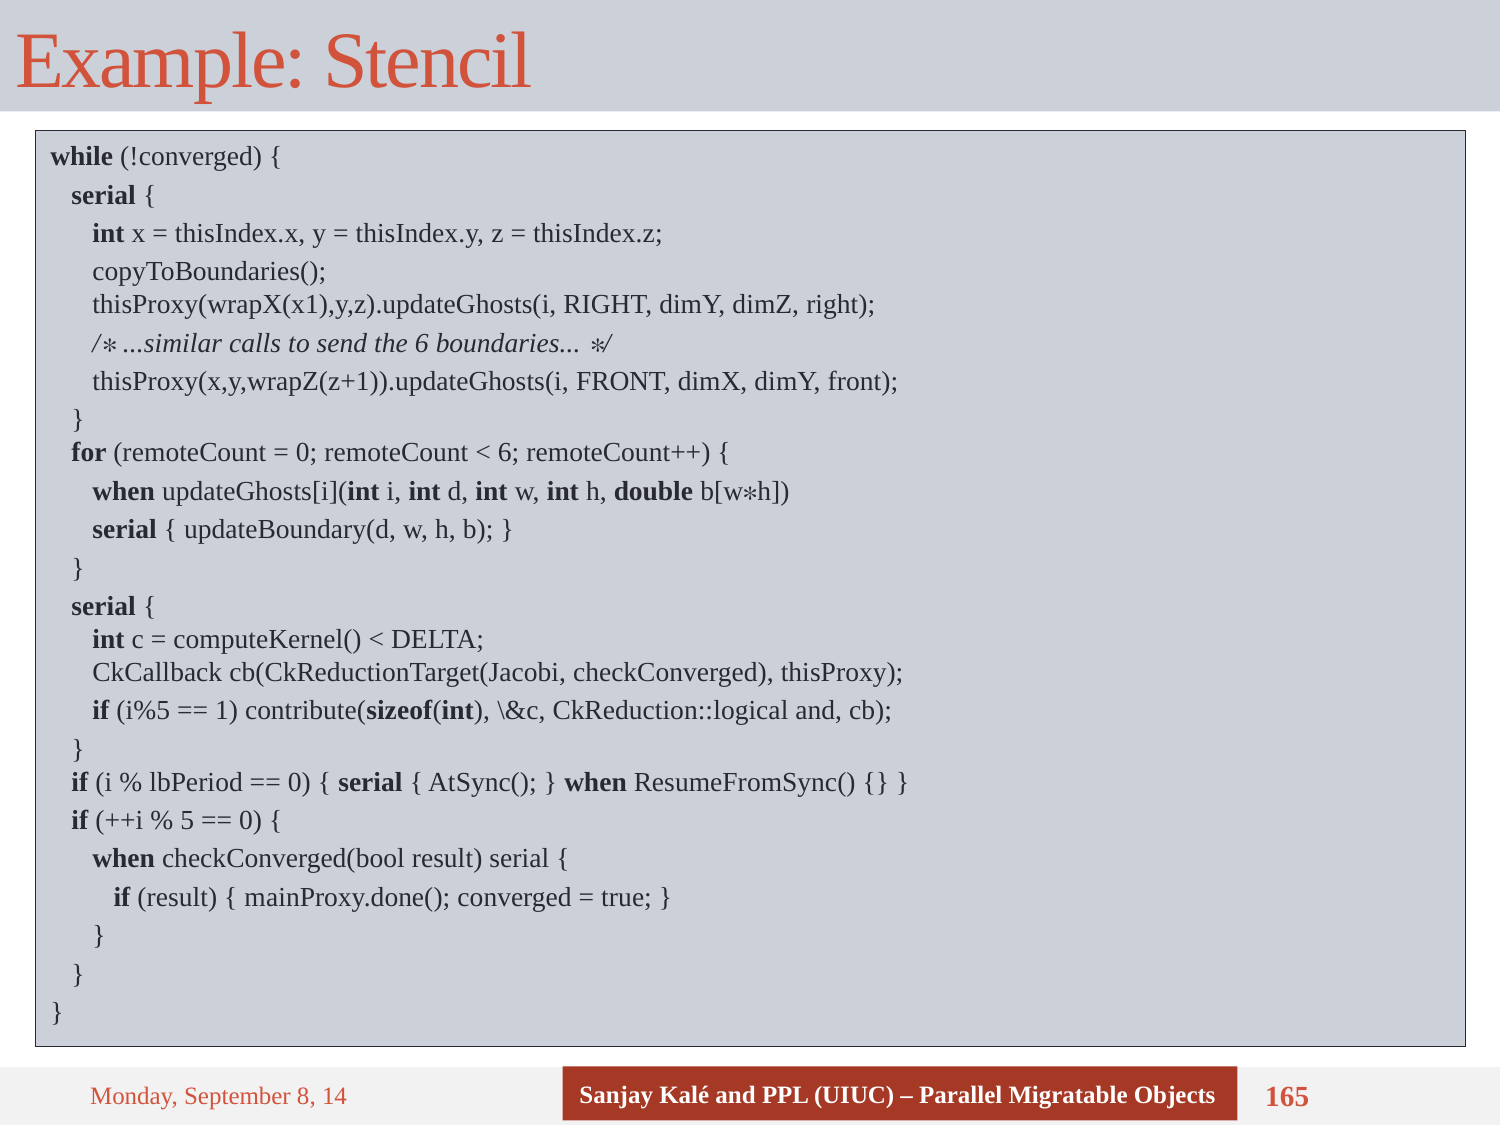

# Example: Stencil
while (!converged) {
   serial {
      int x = thisIndex.x, y = thisIndex.y, z = thisIndex.z;
      copyToBoundaries();
      thisProxy(wrapX(x1),y,z).updateGhosts(i, RIGHT, dimY, dimZ, right);
      /∗ ...similar calls to send the 6 boundaries... ∗/
      thisProxy(x,y,wrapZ(z+1)).updateGhosts(i, FRONT, dimX, dimY, front);
   }
   for (remoteCount = 0; remoteCount < 6; remoteCount++) {
      when updateGhosts[i](int i, int d, int w, int h, double b[w∗h])
      serial { updateBoundary(d, w, h, b); }
   }
   serial {
      int c = computeKernel() < DELTA;
      CkCallback cb(CkReductionTarget(Jacobi, checkConverged), thisProxy);
      if (i%5 == 1) contribute(sizeof(int), \&c, CkReduction::logical and, cb);
   }
   if (i % lbPeriod == 0) { serial { AtSync(); } when ResumeFromSync() {} }
   if (++i % 5 == 0) {
      when checkConverged(bool result) serial {
         if (result) { mainProxy.done(); converged = true; }
      }
   }
}

Sanjay Kalé and PPL (UIUC) – Parallel Migratable Objects
Monday, September 8, 14
165